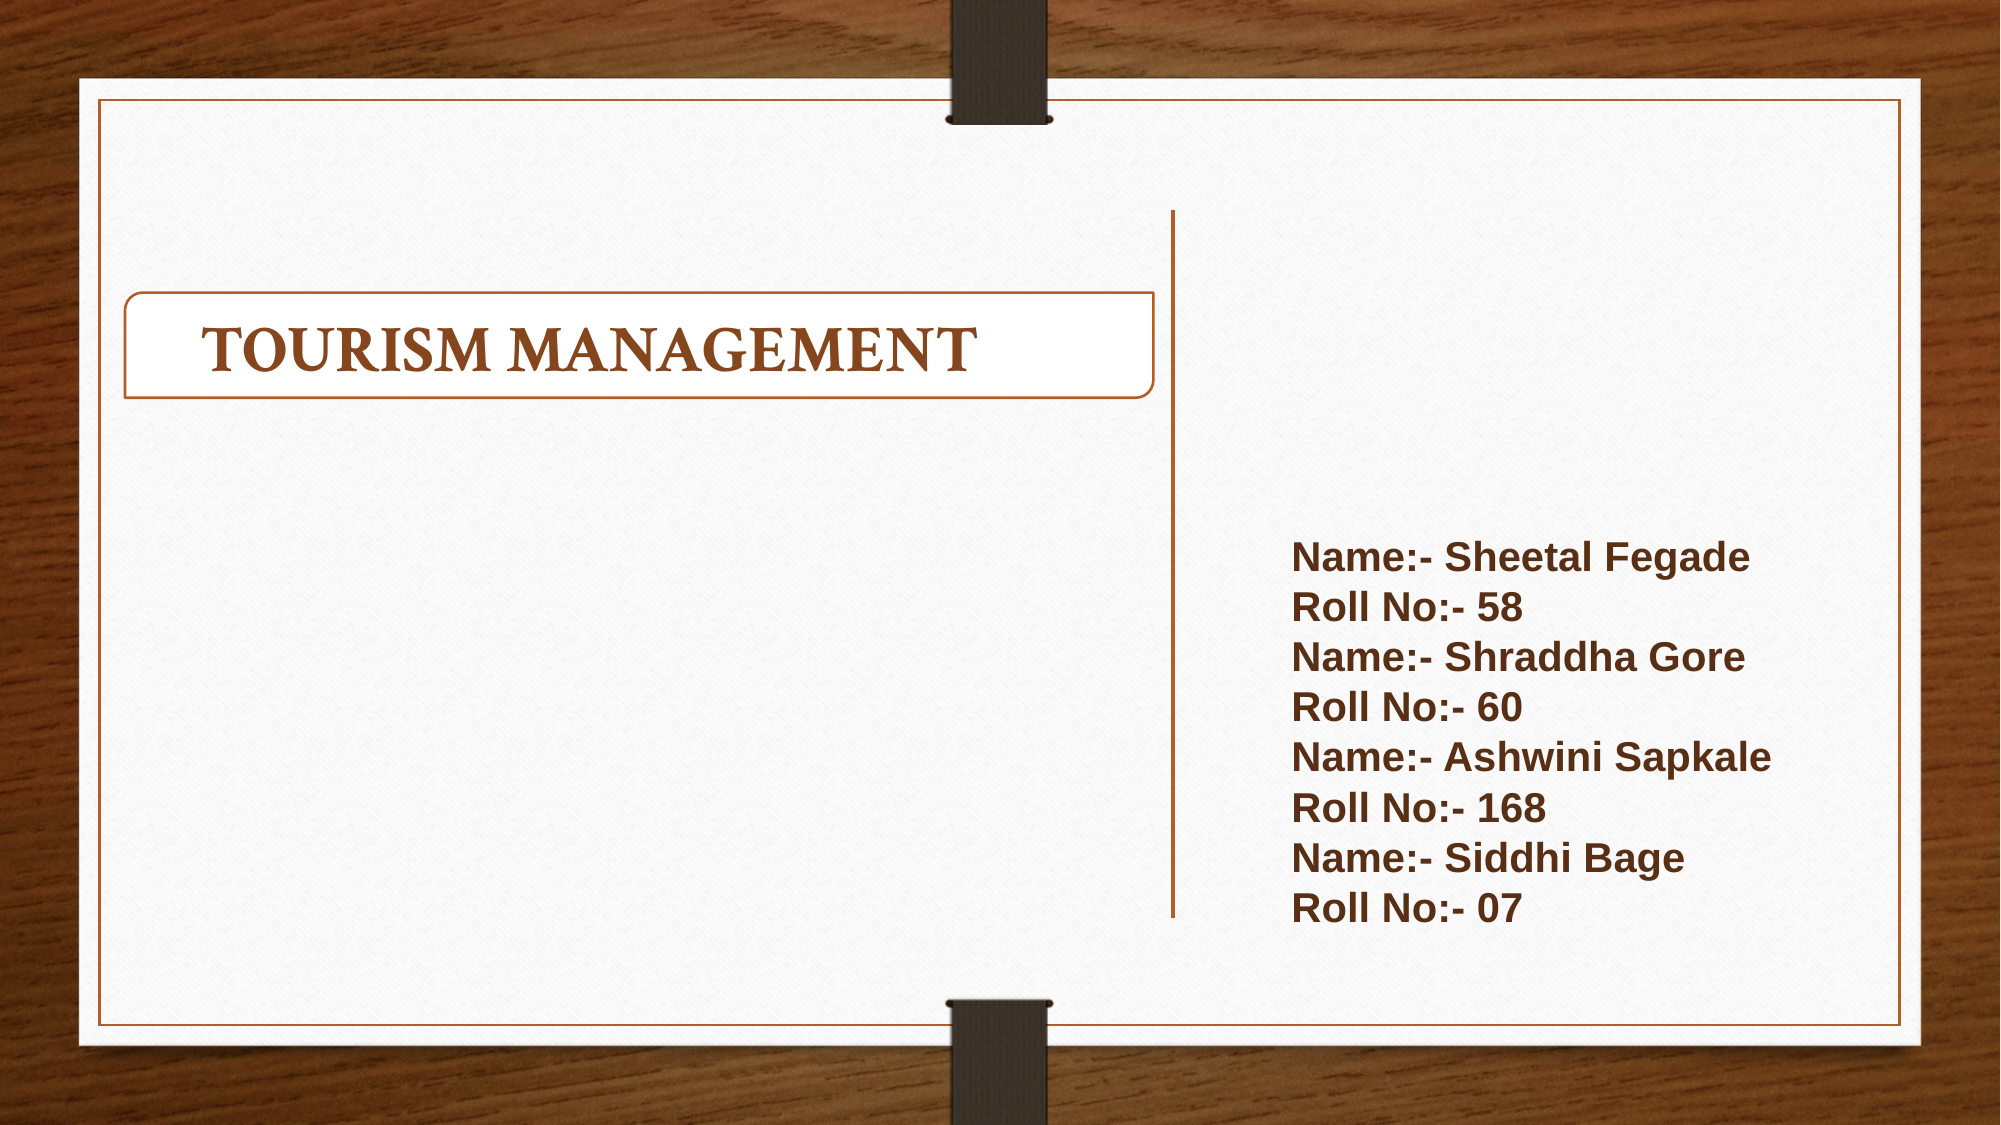

TOURISM MANAGEMENT
Name:- Sheetal Fegade
Roll No:- 58
Name:- Shraddha Gore
Roll No:- 60
Name:- Ashwini Sapkale
Roll No:- 168
Name:- Siddhi Bage
Roll No:- 07